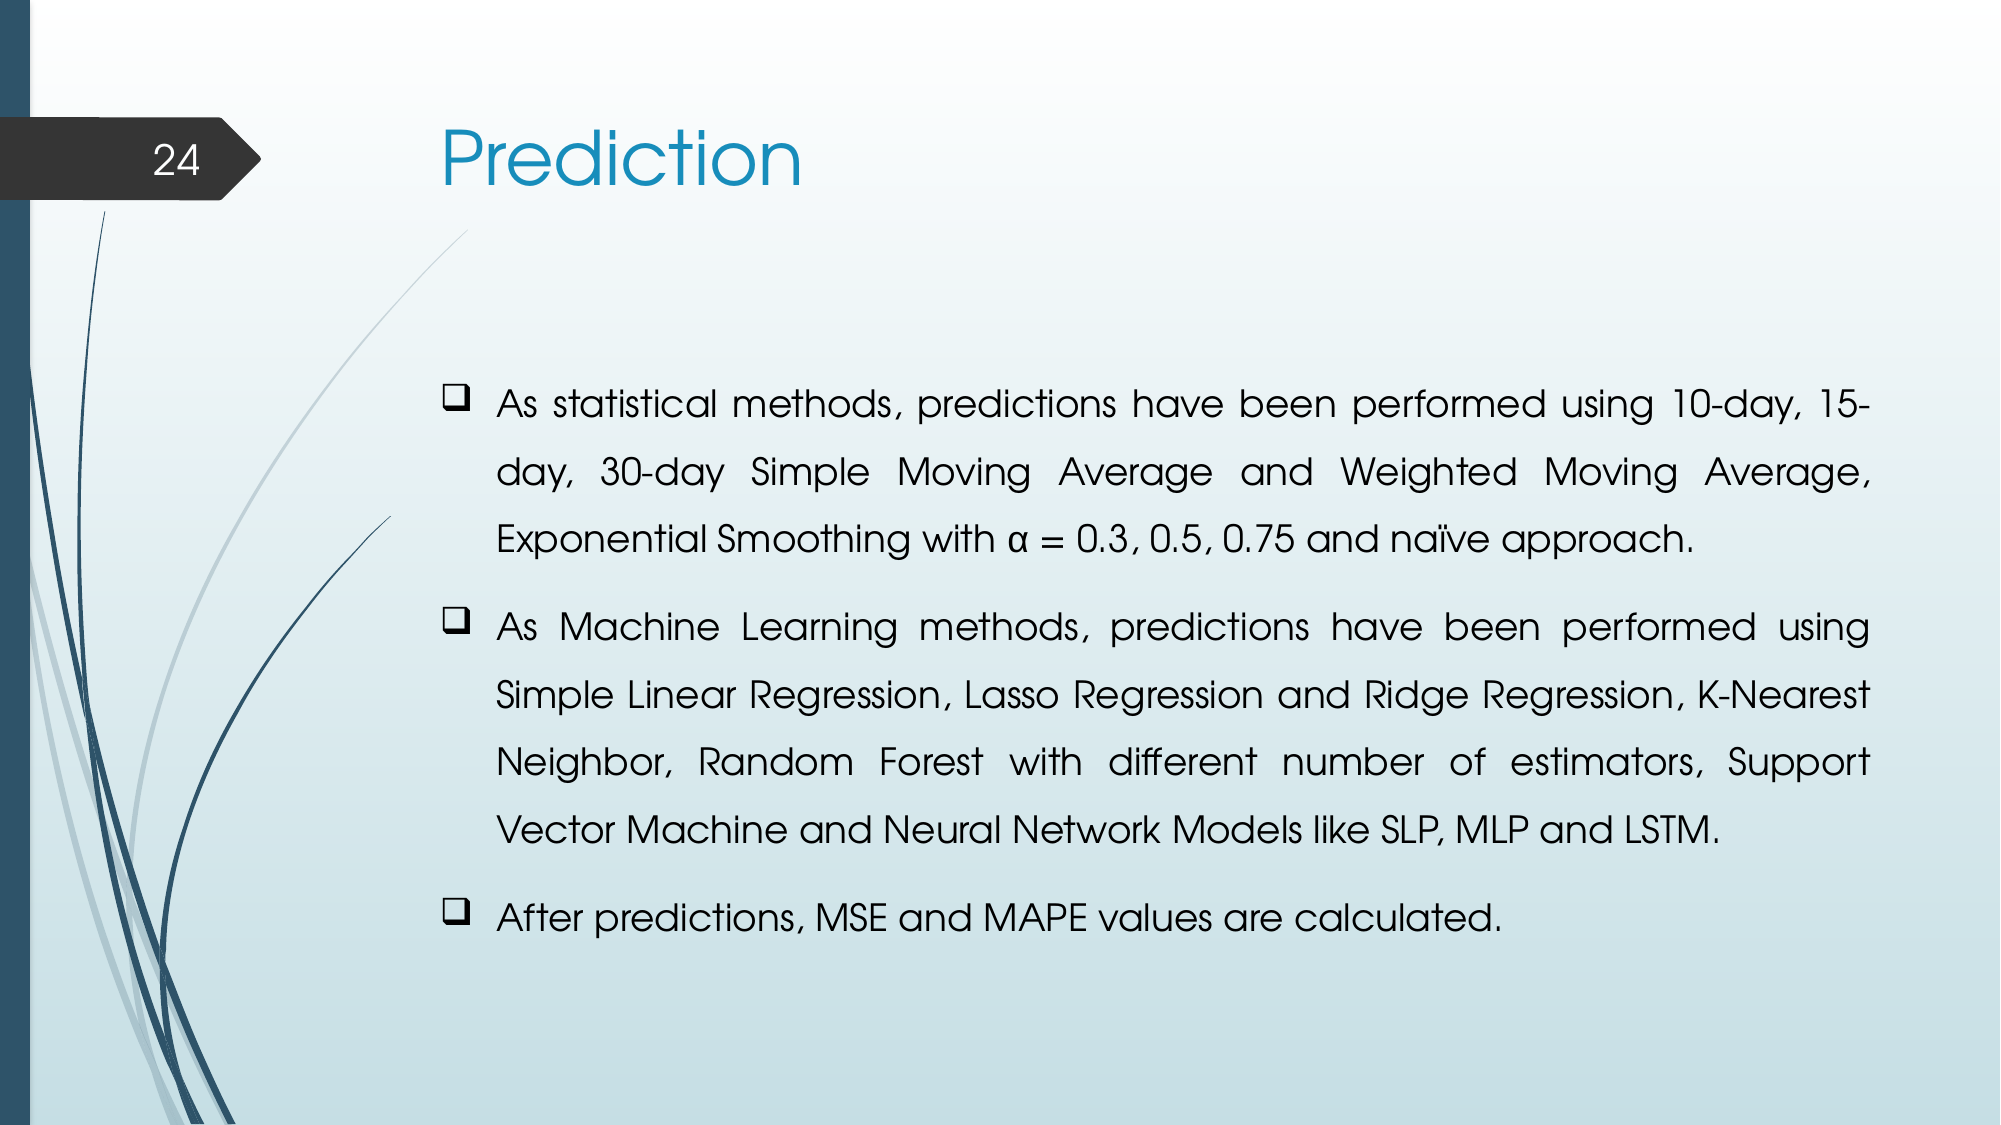

# Prediction
24
As statistical methods, predictions have been performed using 10-day, 15-day, 30-day Simple Moving Average and Weighted Moving Average, Exponential Smoothing with α = 0.3, 0.5, 0.75 and naïve approach.
As Machine Learning methods, predictions have been performed using Simple Linear Regression, Lasso Regression and Ridge Regression, K-Nearest Neighbor, Random Forest with different number of estimators, Support Vector Machine and Neural Network Models like SLP, MLP and LSTM.
After predictions, MSE and MAPE values are calculated.